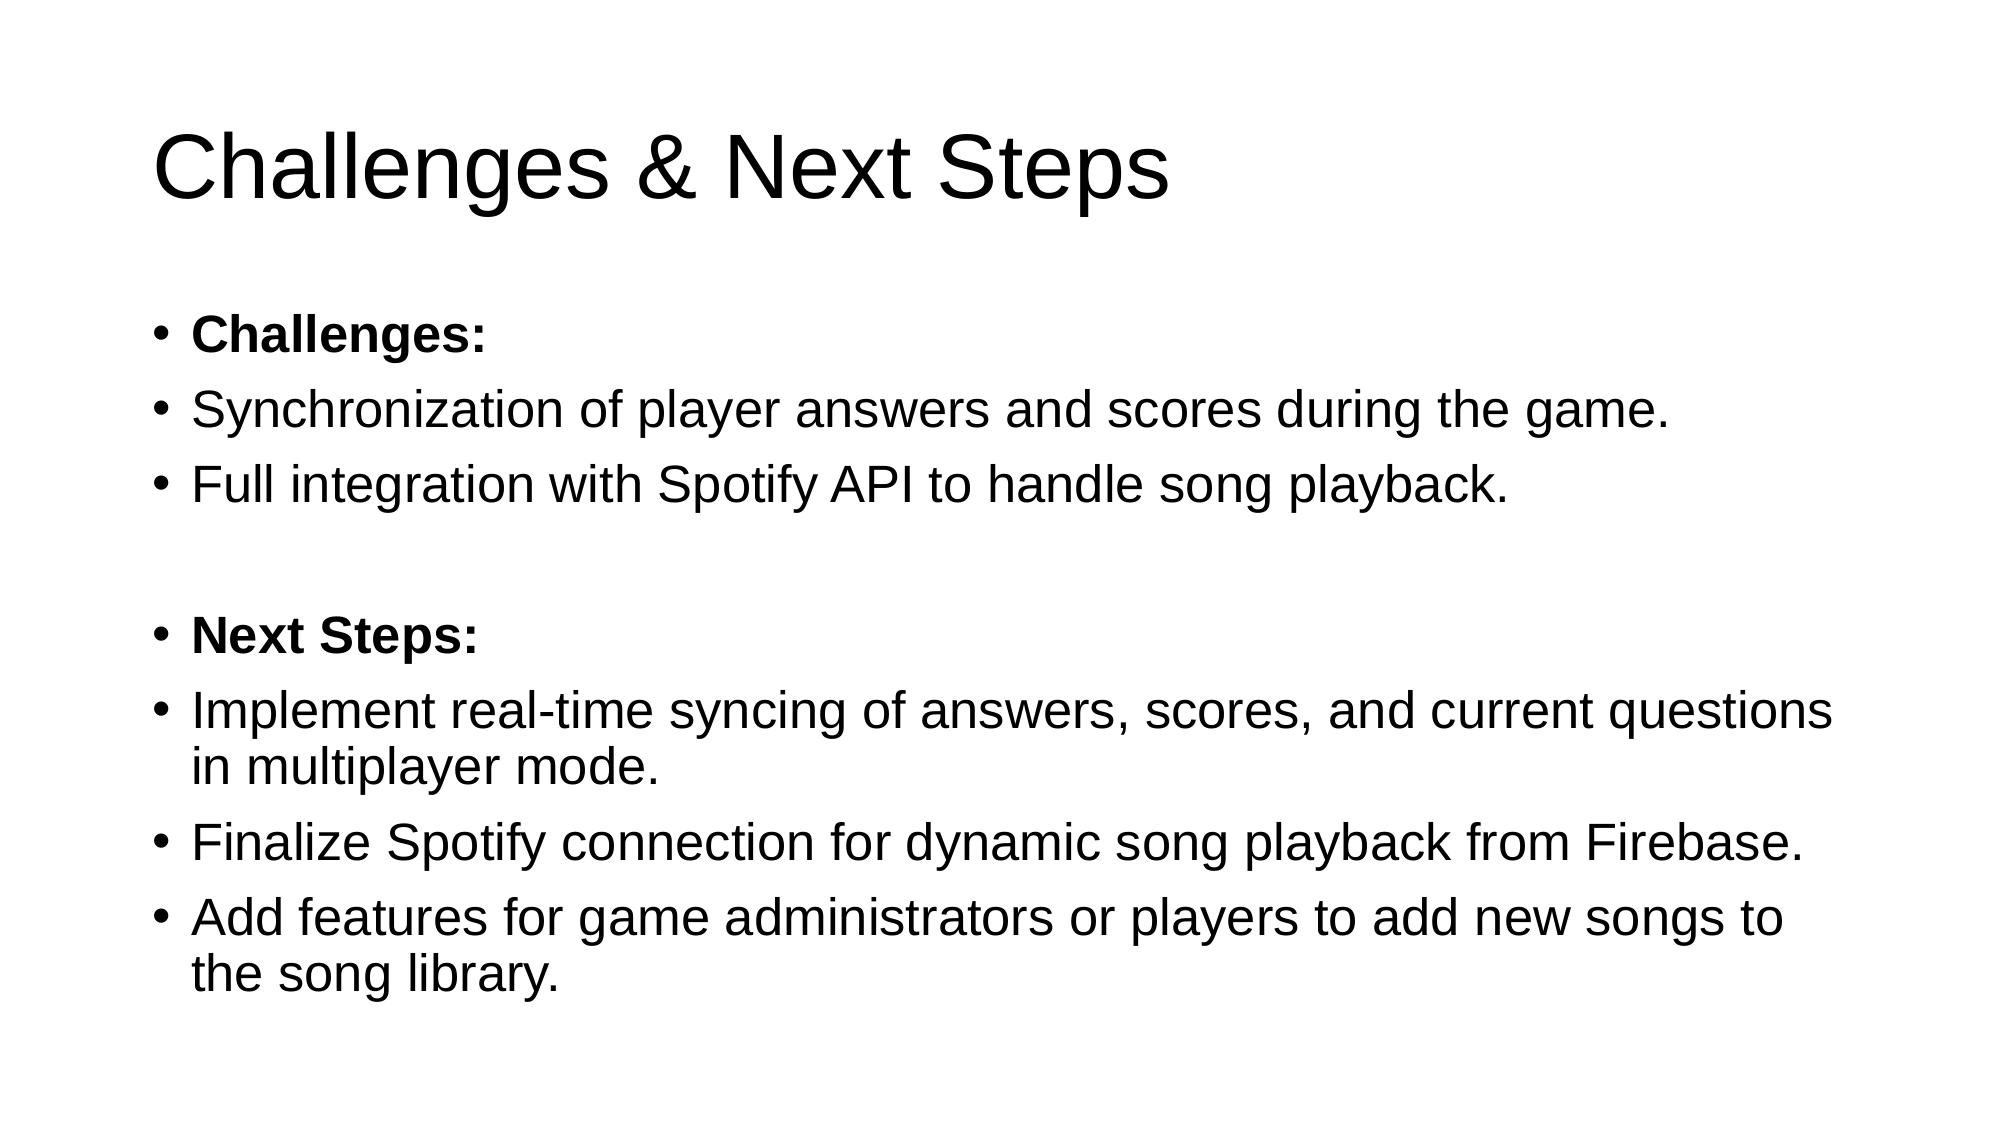

# Challenges & Next Steps
Challenges:
Synchronization of player answers and scores during the game.
Full integration with Spotify API to handle song playback.

Next Steps:
Implement real-time syncing of answers, scores, and current questions in multiplayer mode.
Finalize Spotify connection for dynamic song playback from Firebase.
Add features for game administrators or players to add new songs to the song library.